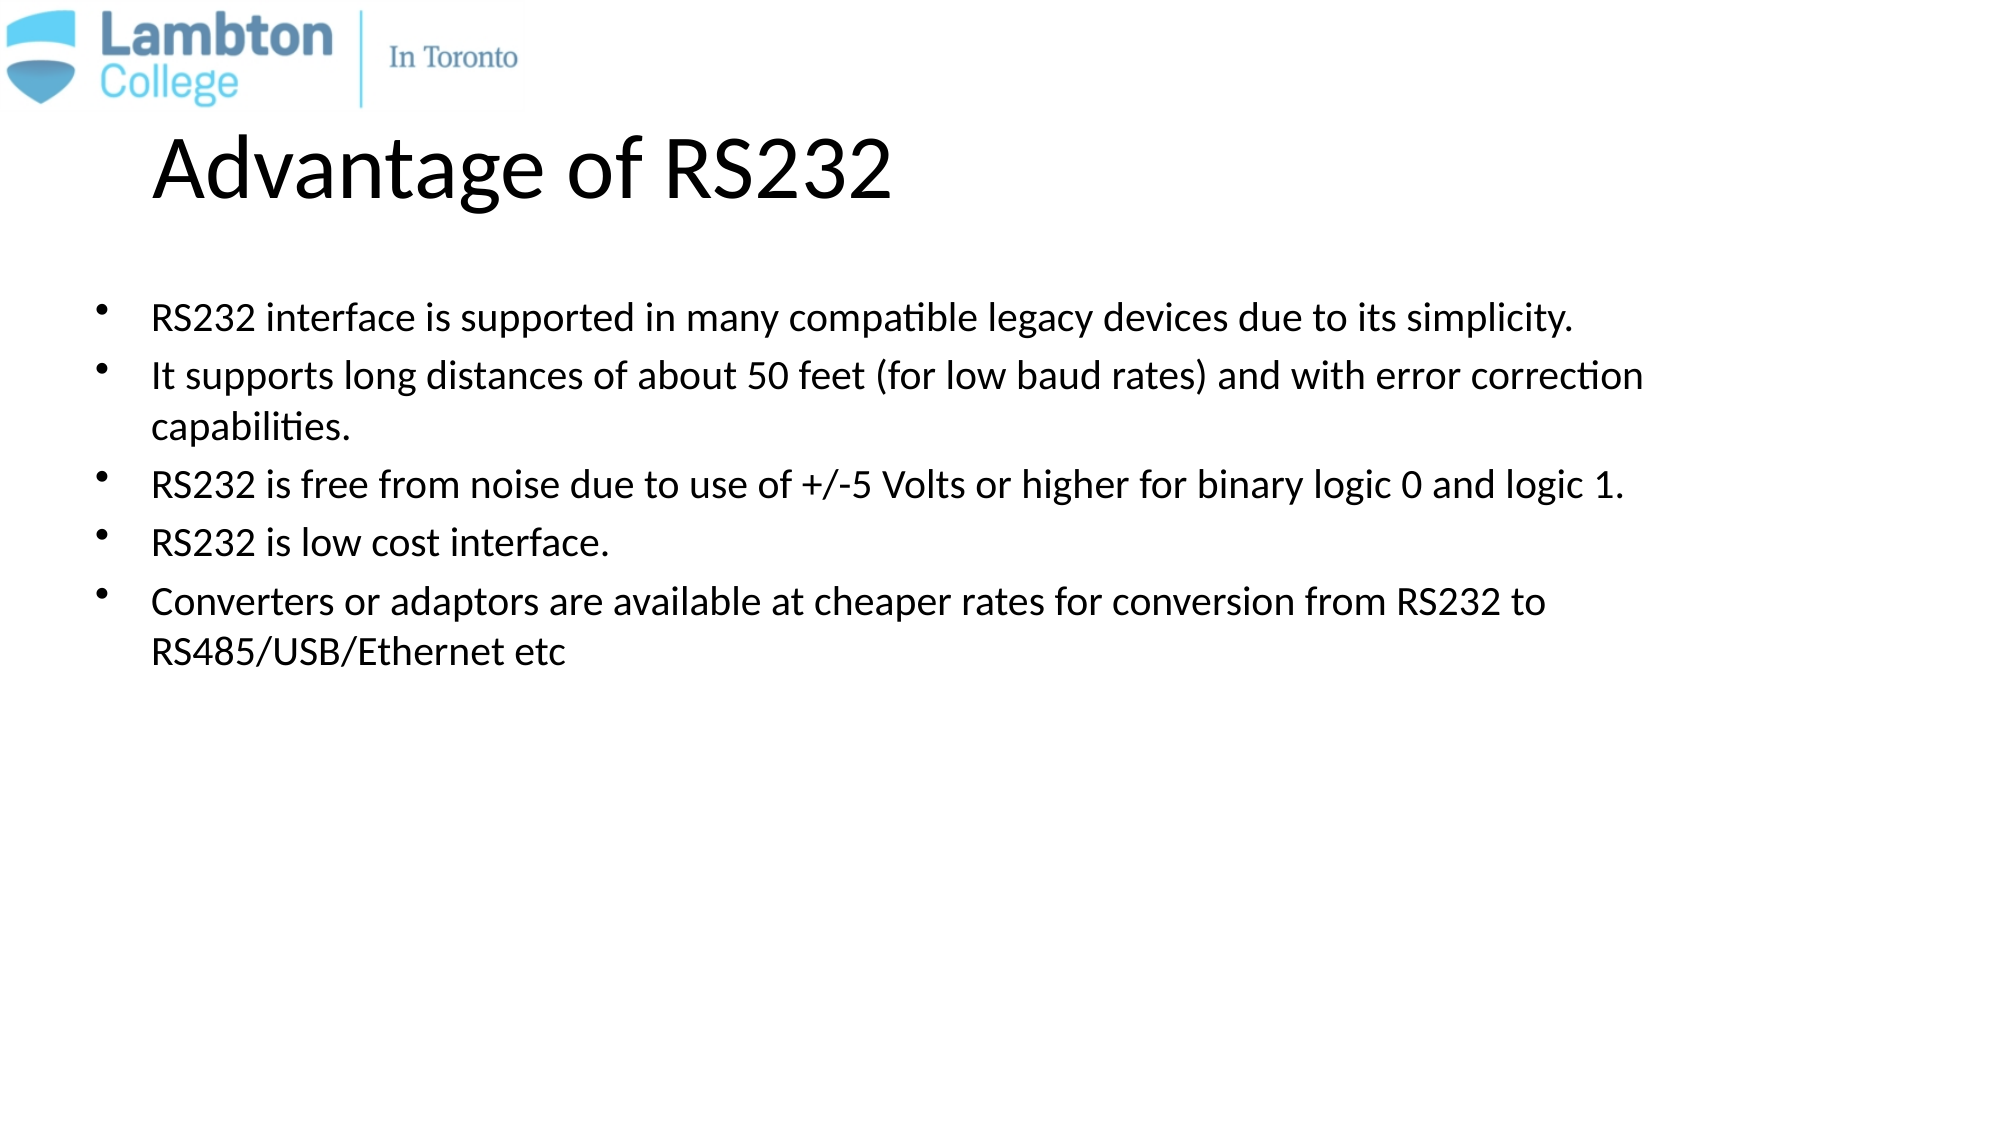

# Advantage of RS232
RS232 interface is supported in many compatible legacy devices due to its simplicity.
It supports long distances of about 50 feet (for low baud rates) and with error correction capabilities.
RS232 is free from noise due to use of +/-5 Volts or higher for binary logic 0 and logic 1.
RS232 is low cost interface.
Converters or adaptors are available at cheaper rates for conversion from RS232 to RS485/USB/Ethernet etc